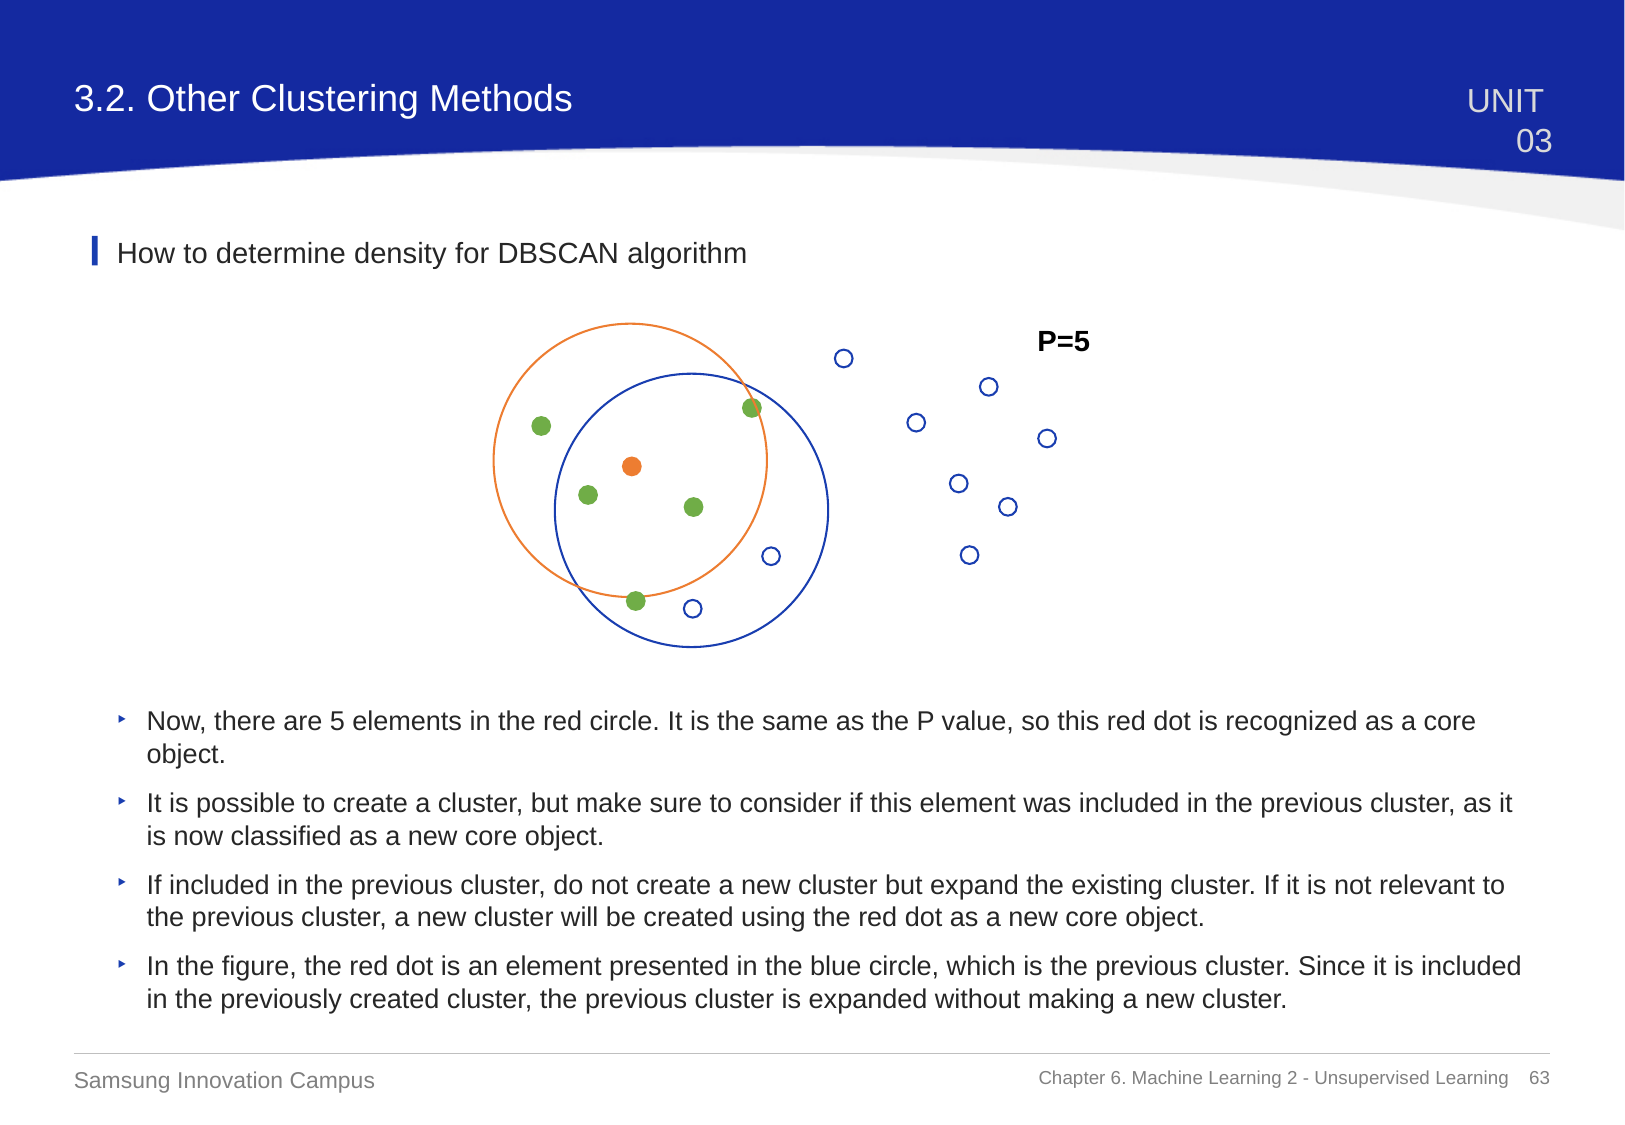

3.2. Other Clustering Methods
UNIT  03
How to determine density for DBSCAN algorithm

P=5

Now, there are 5 elements in the red circle. It is the same as the P value, so this red dot is recognized as a core object.
It is possible to create a cluster, but make sure to consider if this element was included in the previous cluster, as it is now classified as a new core object.
If included in the previous cluster, do not create a new cluster but expand the existing cluster. If it is not relevant to the previous cluster, a new cluster will be created using the red dot as a new core object.
In the figure, the red dot is an element presented in the blue circle, which is the previous cluster. Since it is included in the previously created cluster, the previous cluster is expanded without making a new cluster.